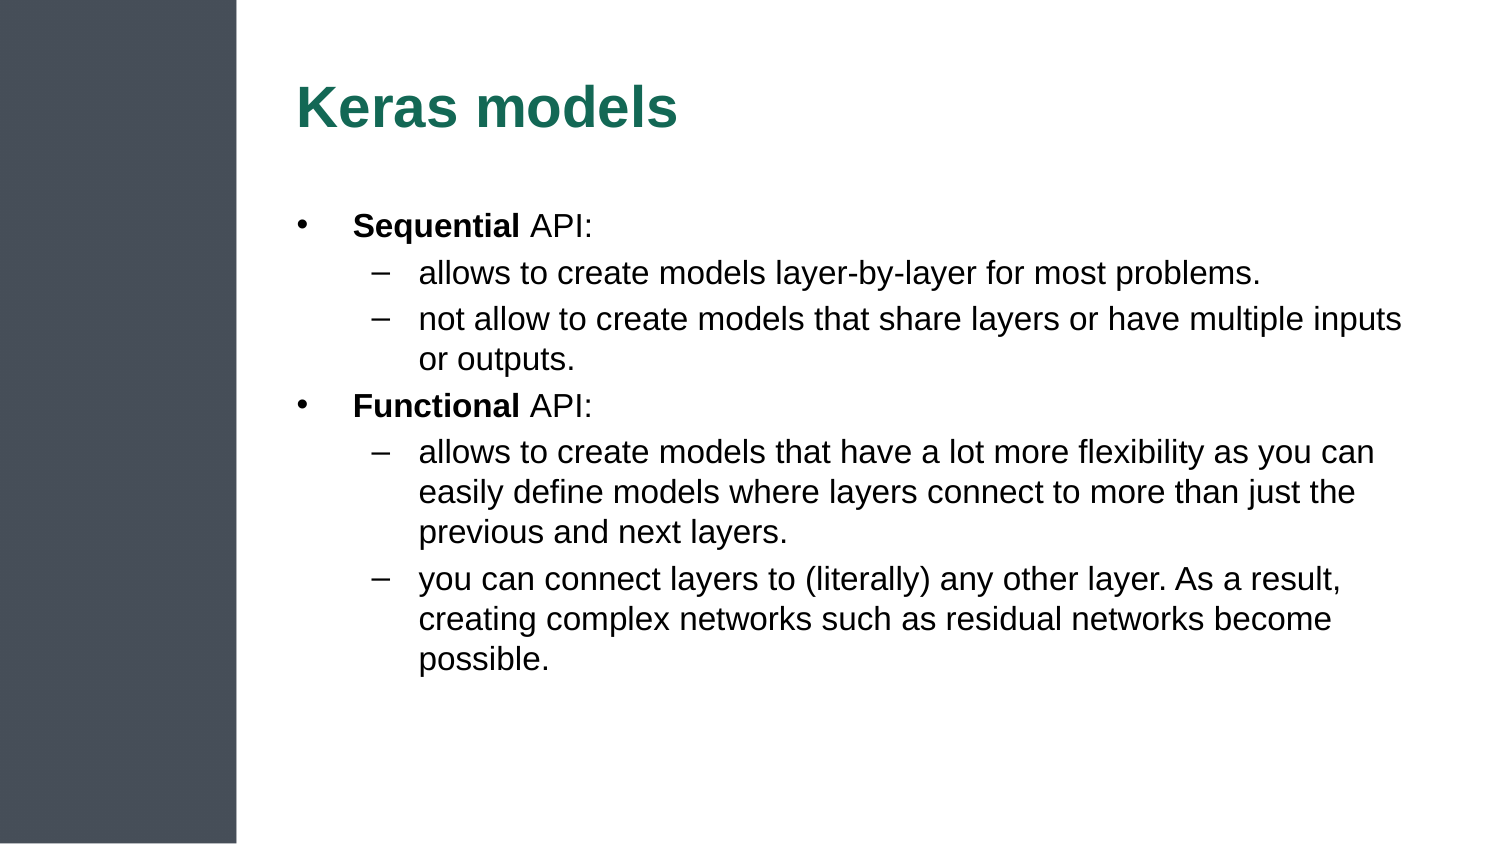

# Keras models
Sequential API:
allows to create models layer-by-layer for most problems.
not allow to create models that share layers or have multiple inputs or outputs.
Functional API:
allows to create models that have a lot more flexibility as you can easily define models where layers connect to more than just the previous and next layers.
you can connect layers to (literally) any other layer. As a result, creating complex networks such as residual networks become possible.